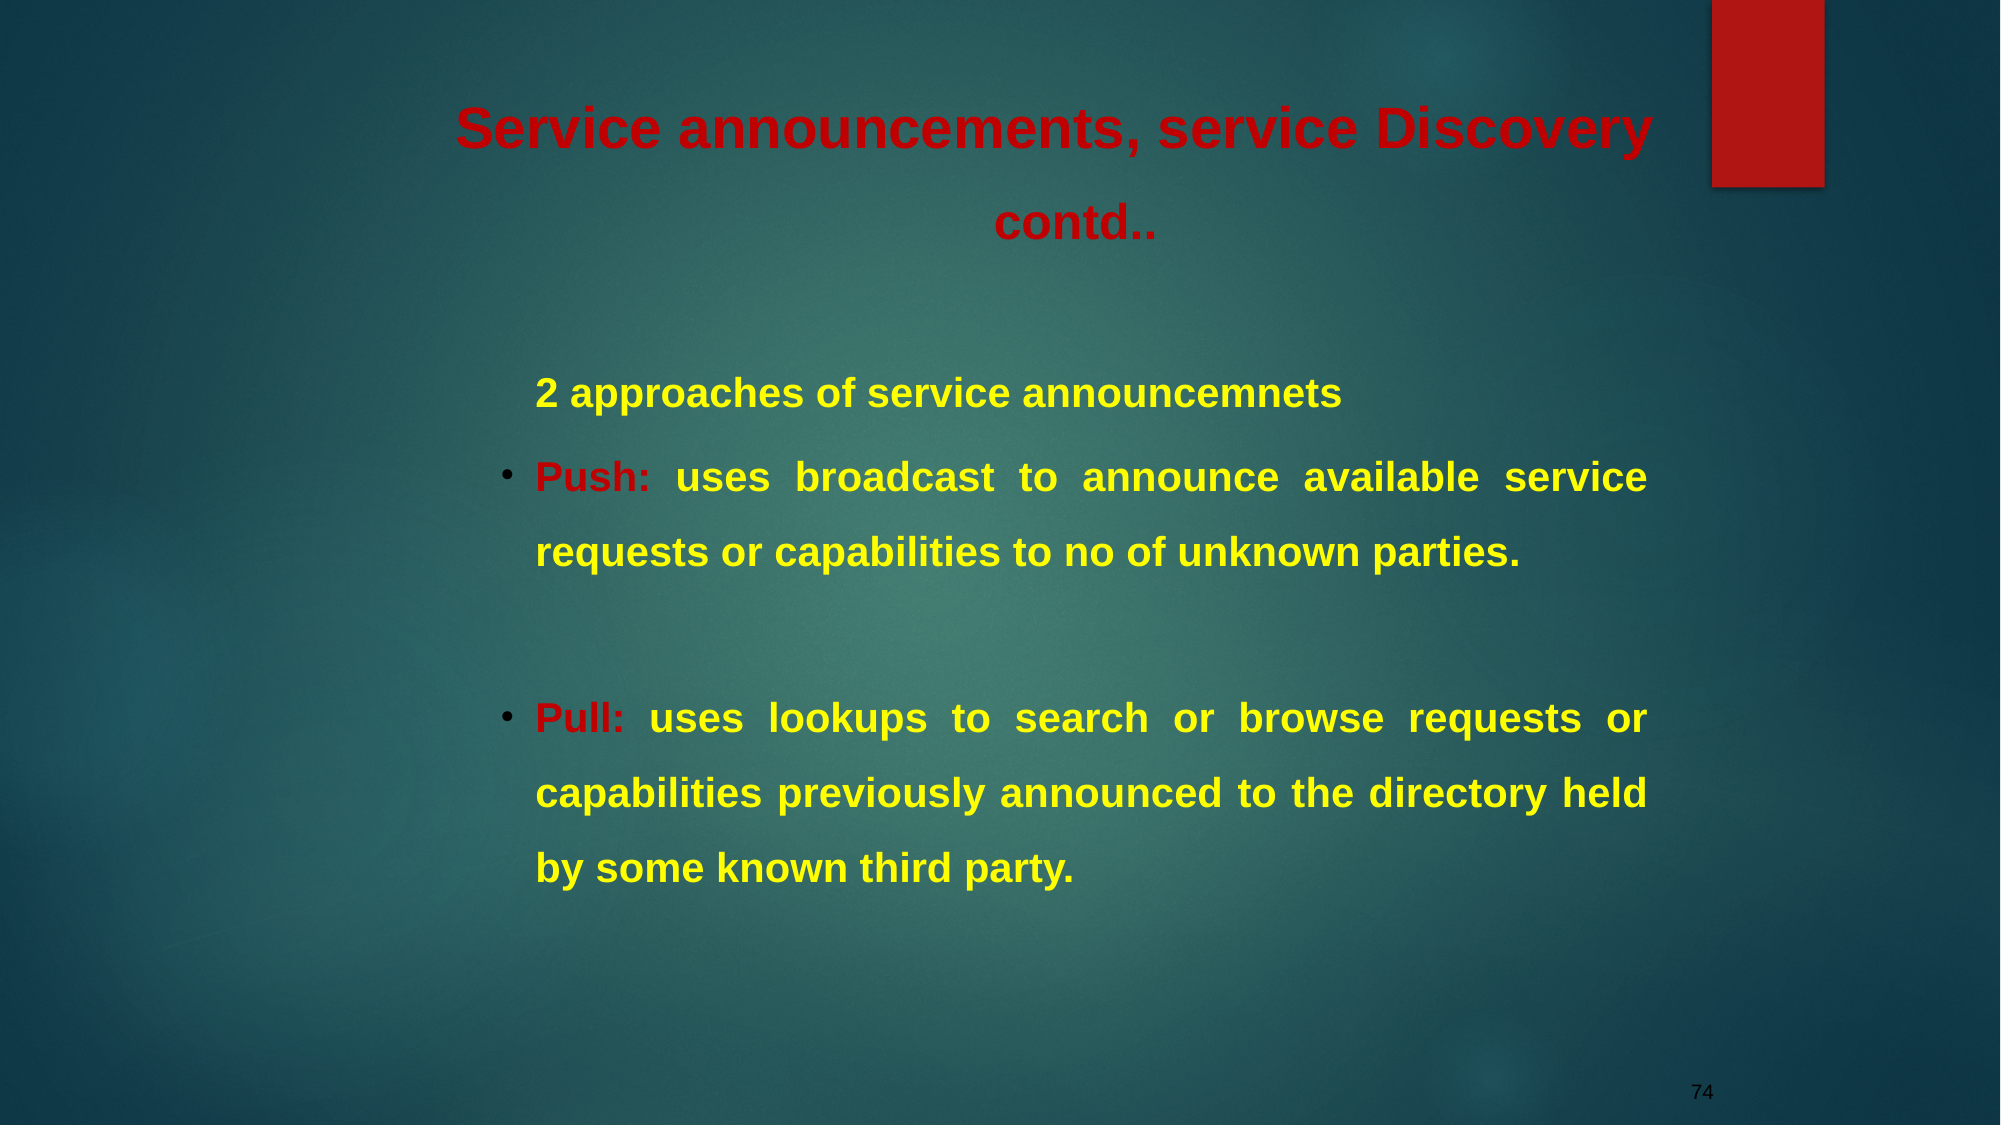

Service announcements, service Discovery contd..
2 approaches of service announcemnets
Push: uses broadcast to announce available service requests or capabilities to no of unknown parties.

Pull: uses lookups to search or browse requests or capabilities previously announced to the directory held by some known third party.

74